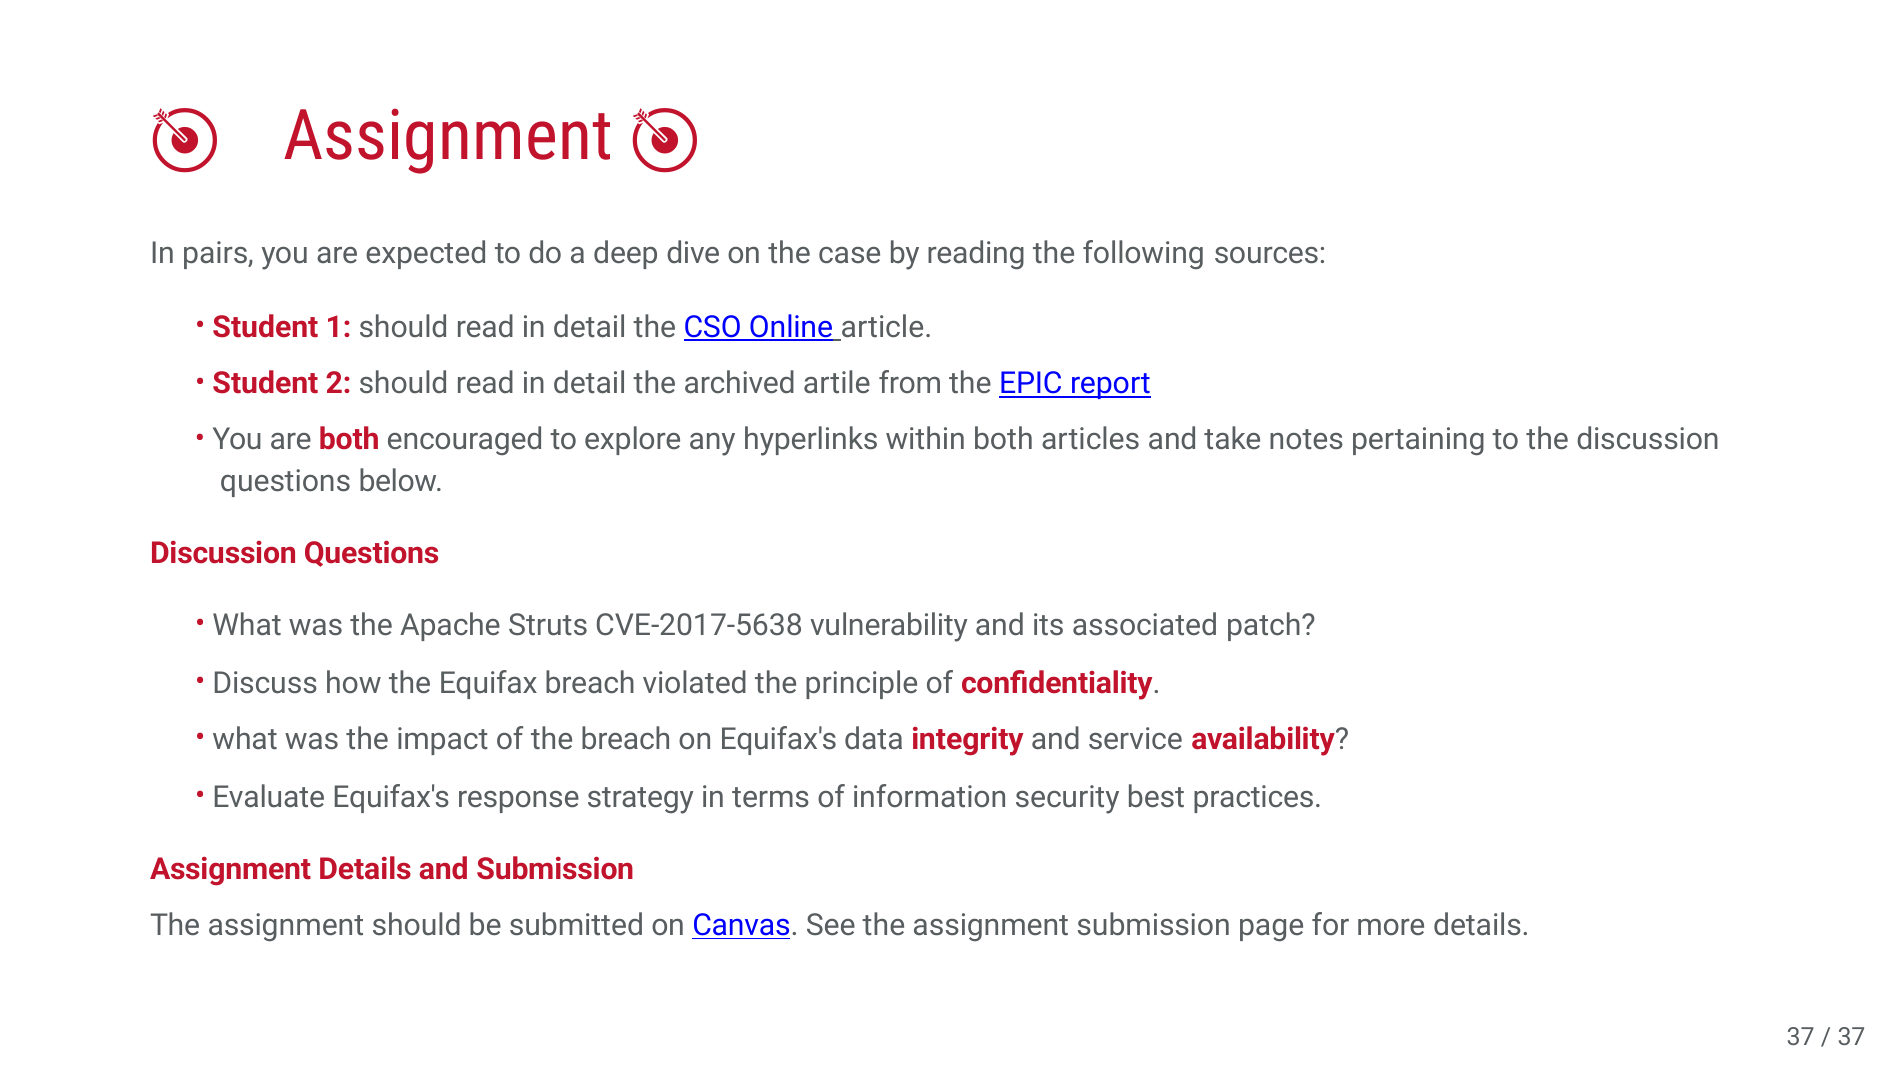

# 🎯 Assignment 🎯
In pairs, you are expected to do a deep dive on the case by reading the following sources:

Student 1: should read in detail the CSO Online article.
Student 2: should read in detail the archived artile from the EPIC report
You are both encouraged to explore any hyperlinks within both articles and take notes pertaining to the discussion  questions below.

Discussion Questions

What was the Apache Struts CVE-2017-5638 vulnerability and its associated patch?
Discuss how the Equifax breach violated the principle of confidentiality.
what was the impact of the breach on Equifax's data integrity and service availability?
Evaluate Equifax's response strategy in terms of information security best practices.

Assignment Details and Submission
The assignment should be submitted on Canvas. See the assignment submission page for more details.
37 / 37